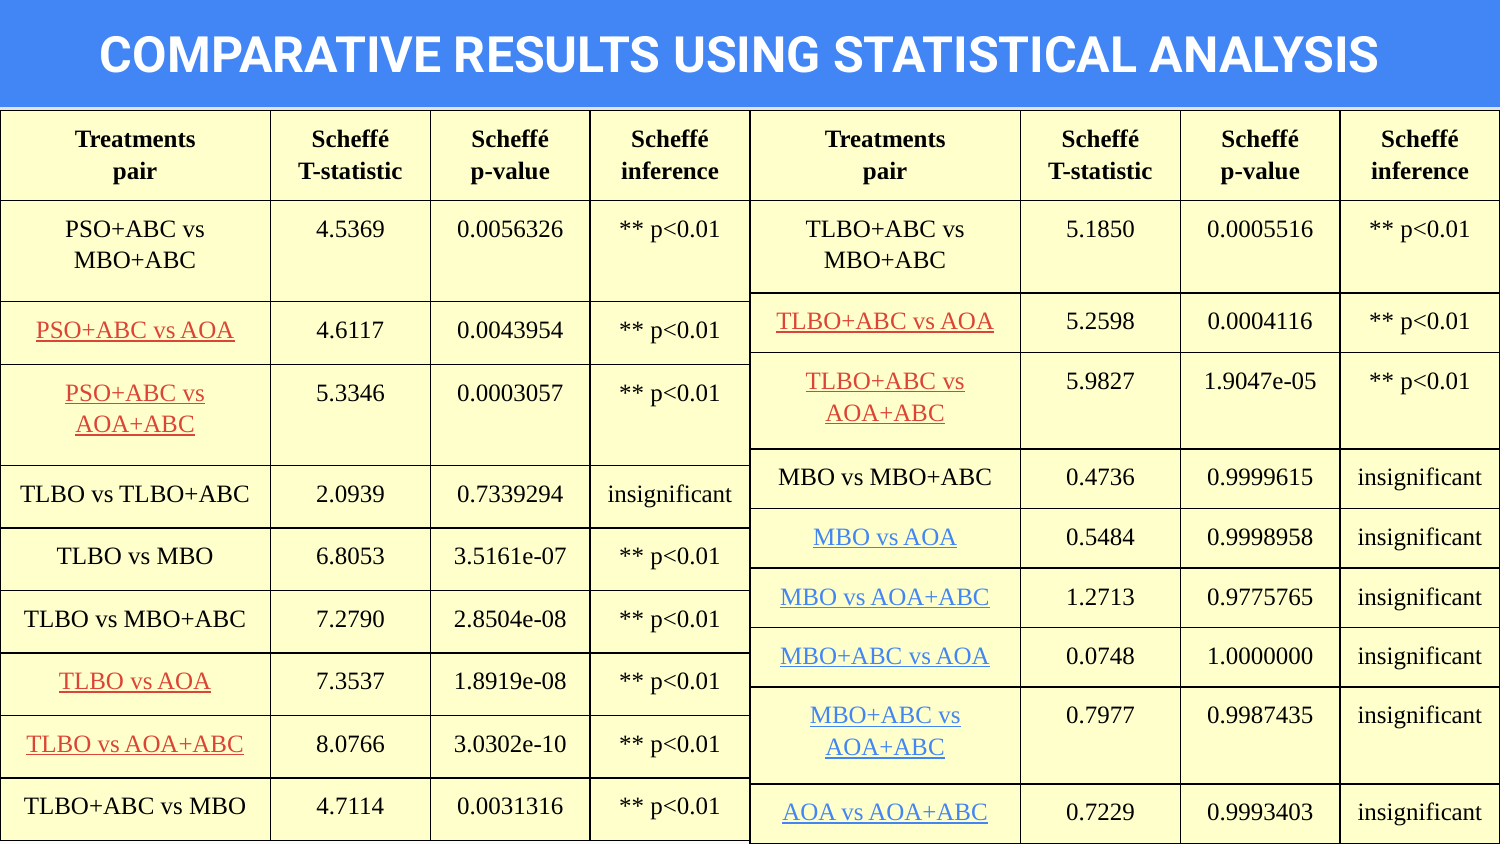

# COMPARATIVE RESULTS USING STATISTICAL ANALYSIS
| Treatments pair | Scheffé T-statistic | Scheffé p-value | Scheffé inference |
| --- | --- | --- | --- |
| Treatments pair | Scheffé T-statistic | Scheffé p-value | Scheffé inference |
| --- | --- | --- | --- |
| TLBO+ABC vs MBO+ABC | 5.1850 | 0.0005516 | \*\* p<0.01 |
| --- | --- | --- | --- |
| PSO+ABC vs MBO+ABC | 4.5369 | 0.0056326 | \*\* p<0.01 |
| --- | --- | --- | --- |
| PSO+ABC vs AOA | 4.6117 | 0.0043954 | \*\* p<0.01 |
| PSO+ABC vs AOA+ABC | 5.3346 | 0.0003057 | \*\* p<0.01 |
| TLBO vs TLBO+ABC | 2.0939 | 0.7339294 | insignificant |
| TLBO vs MBO | 6.8053 | 3.5161e-07 | \*\* p<0.01 |
| TLBO vs MBO+ABC | 7.2790 | 2.8504e-08 | \*\* p<0.01 |
| TLBO vs AOA | 7.3537 | 1.8919e-08 | \*\* p<0.01 |
| TLBO vs AOA+ABC | 8.0766 | 3.0302e-10 | \*\* p<0.01 |
| TLBO+ABC vs MBO | 4.7114 | 0.0031316 | \*\* p<0.01 |
| TLBO+ABC vs AOA | 5.2598 | 0.0004116 | \*\* p<0.01 |
| --- | --- | --- | --- |
| TLBO+ABC vs AOA+ABC | 5.9827 | 1.9047e-05 | \*\* p<0.01 |
| MBO vs MBO+ABC | 0.4736 | 0.9999615 | insignificant |
| MBO vs AOA | 0.5484 | 0.9998958 | insignificant |
| MBO vs AOA+ABC | 1.2713 | 0.9775765 | insignificant |
| MBO+ABC vs AOA | 0.0748 | 1.0000000 | insignificant |
| MBO+ABC vs AOA+ABC | 0.7977 | 0.9987435 | insignificant |
| AOA vs AOA+ABC | 0.7229 | 0.9993403 | insignificant |